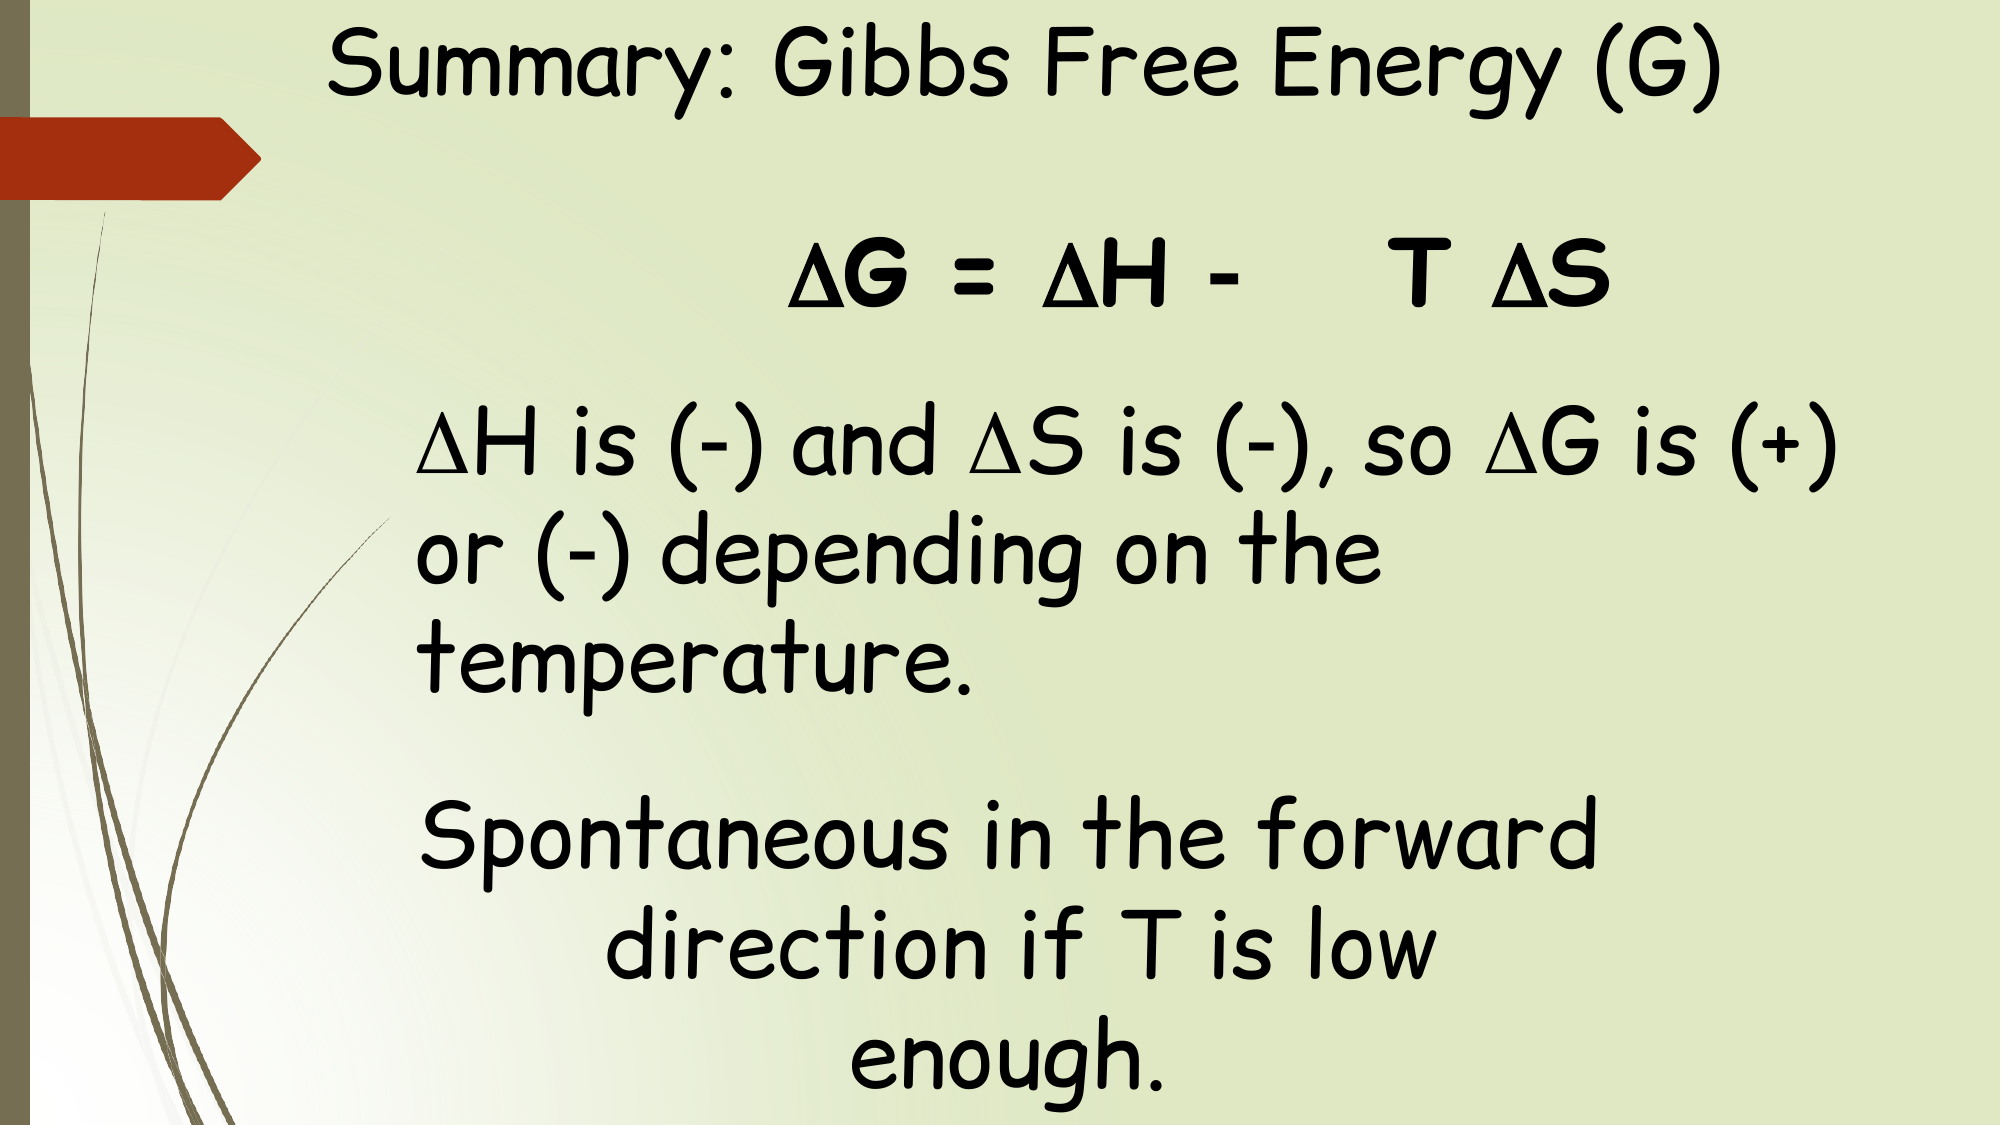

Summary:	Gibbs Free Energy (G)
ΔG = ΔH −	T ΔS
ΔH is (−) and ΔS is (−), so ΔG is (+)  or (−) depending on the  temperature.
Spontaneous in the forward  direction if T is low enough.